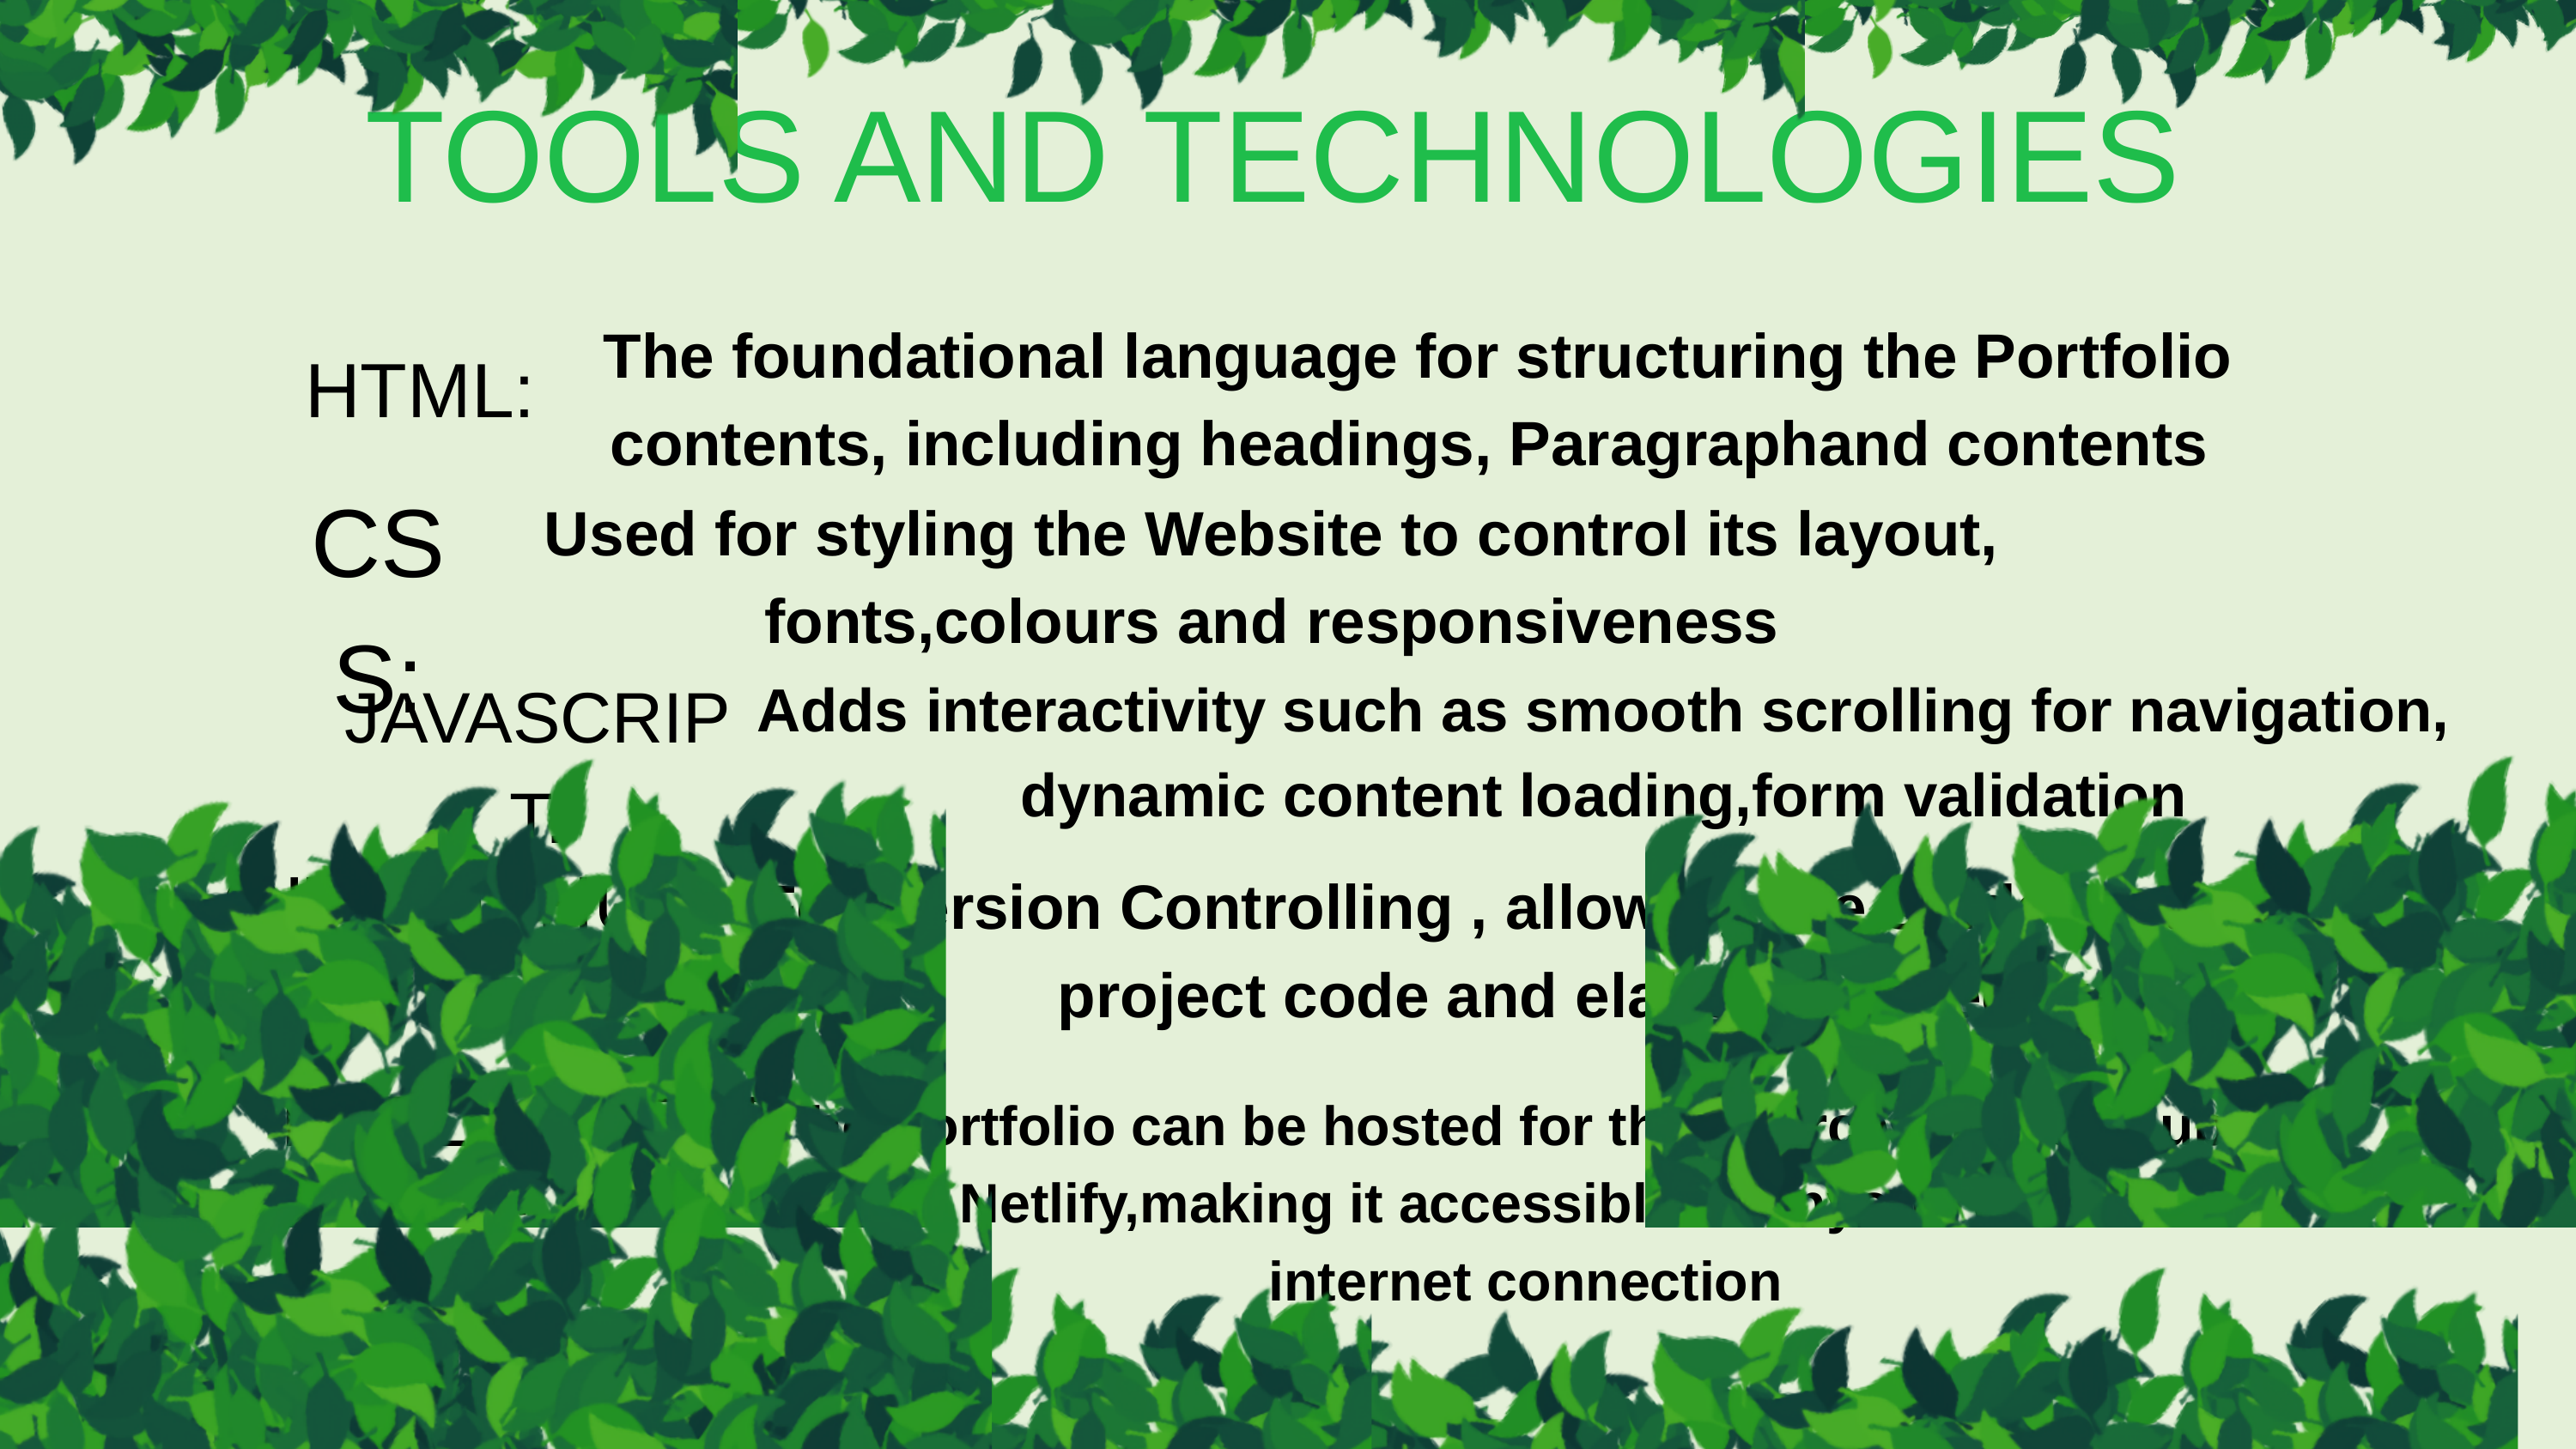

TOOLS AND TECHNOLOGIES
The foundational language for structuring the Portfolio
contents, including headings, Paragraphand contents
HTML:

CSS:

Used for styling the Website to control its layout,
fonts,colours and responsiveness
JAVASCRIPT:
Adds interactivity such as smooth scrolling for navigation,
dynamic content loading,form validation
GIT&GITHUB:
For Version Controlling , allowing the students to manage
project code and elaborate effectively
DEPLOYMENT:
he Portfolio can be hosted for the sources like GitHub
or Netlify,making it accessible to anyone with an
 internet connection